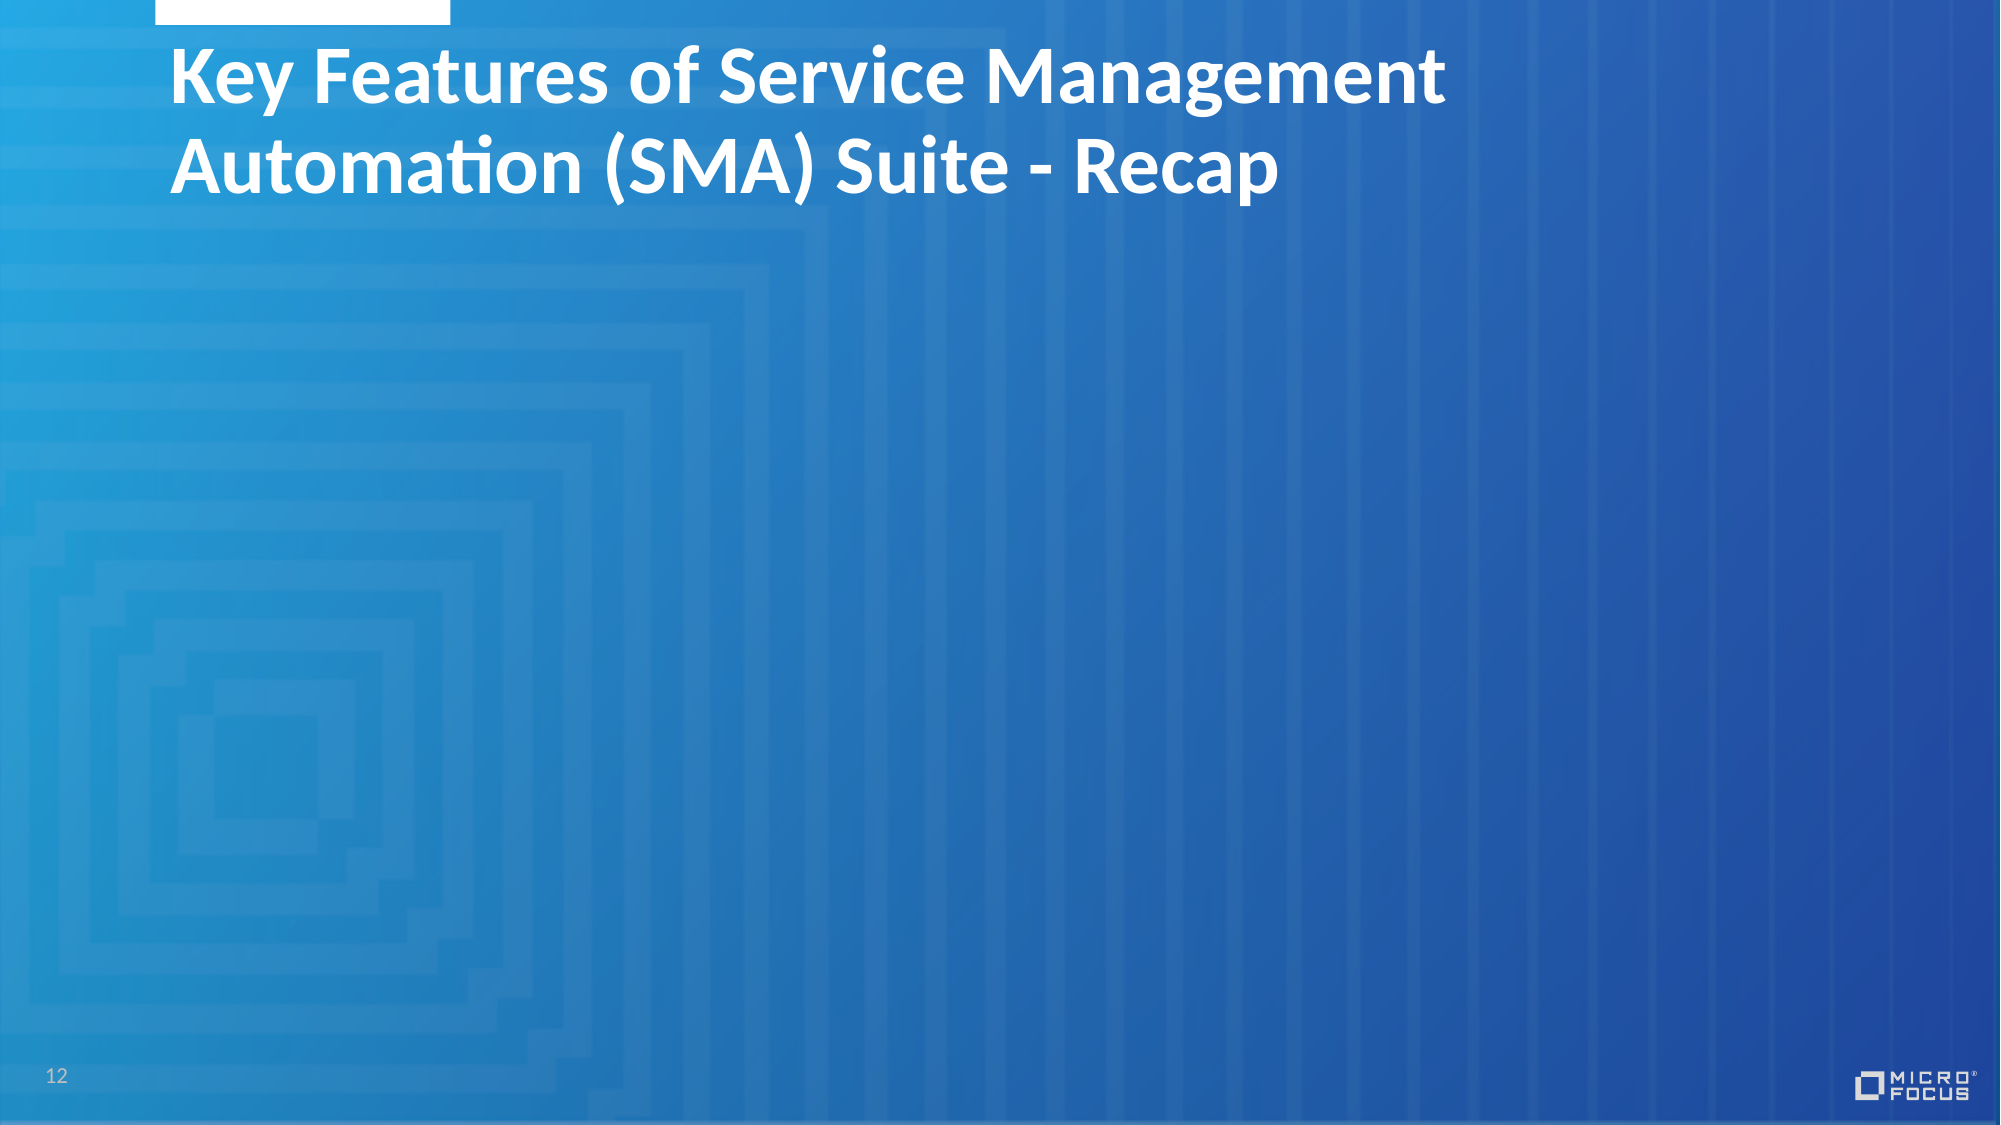

# Key Features of Service Management Automation (SMA) Suite - Recap

12